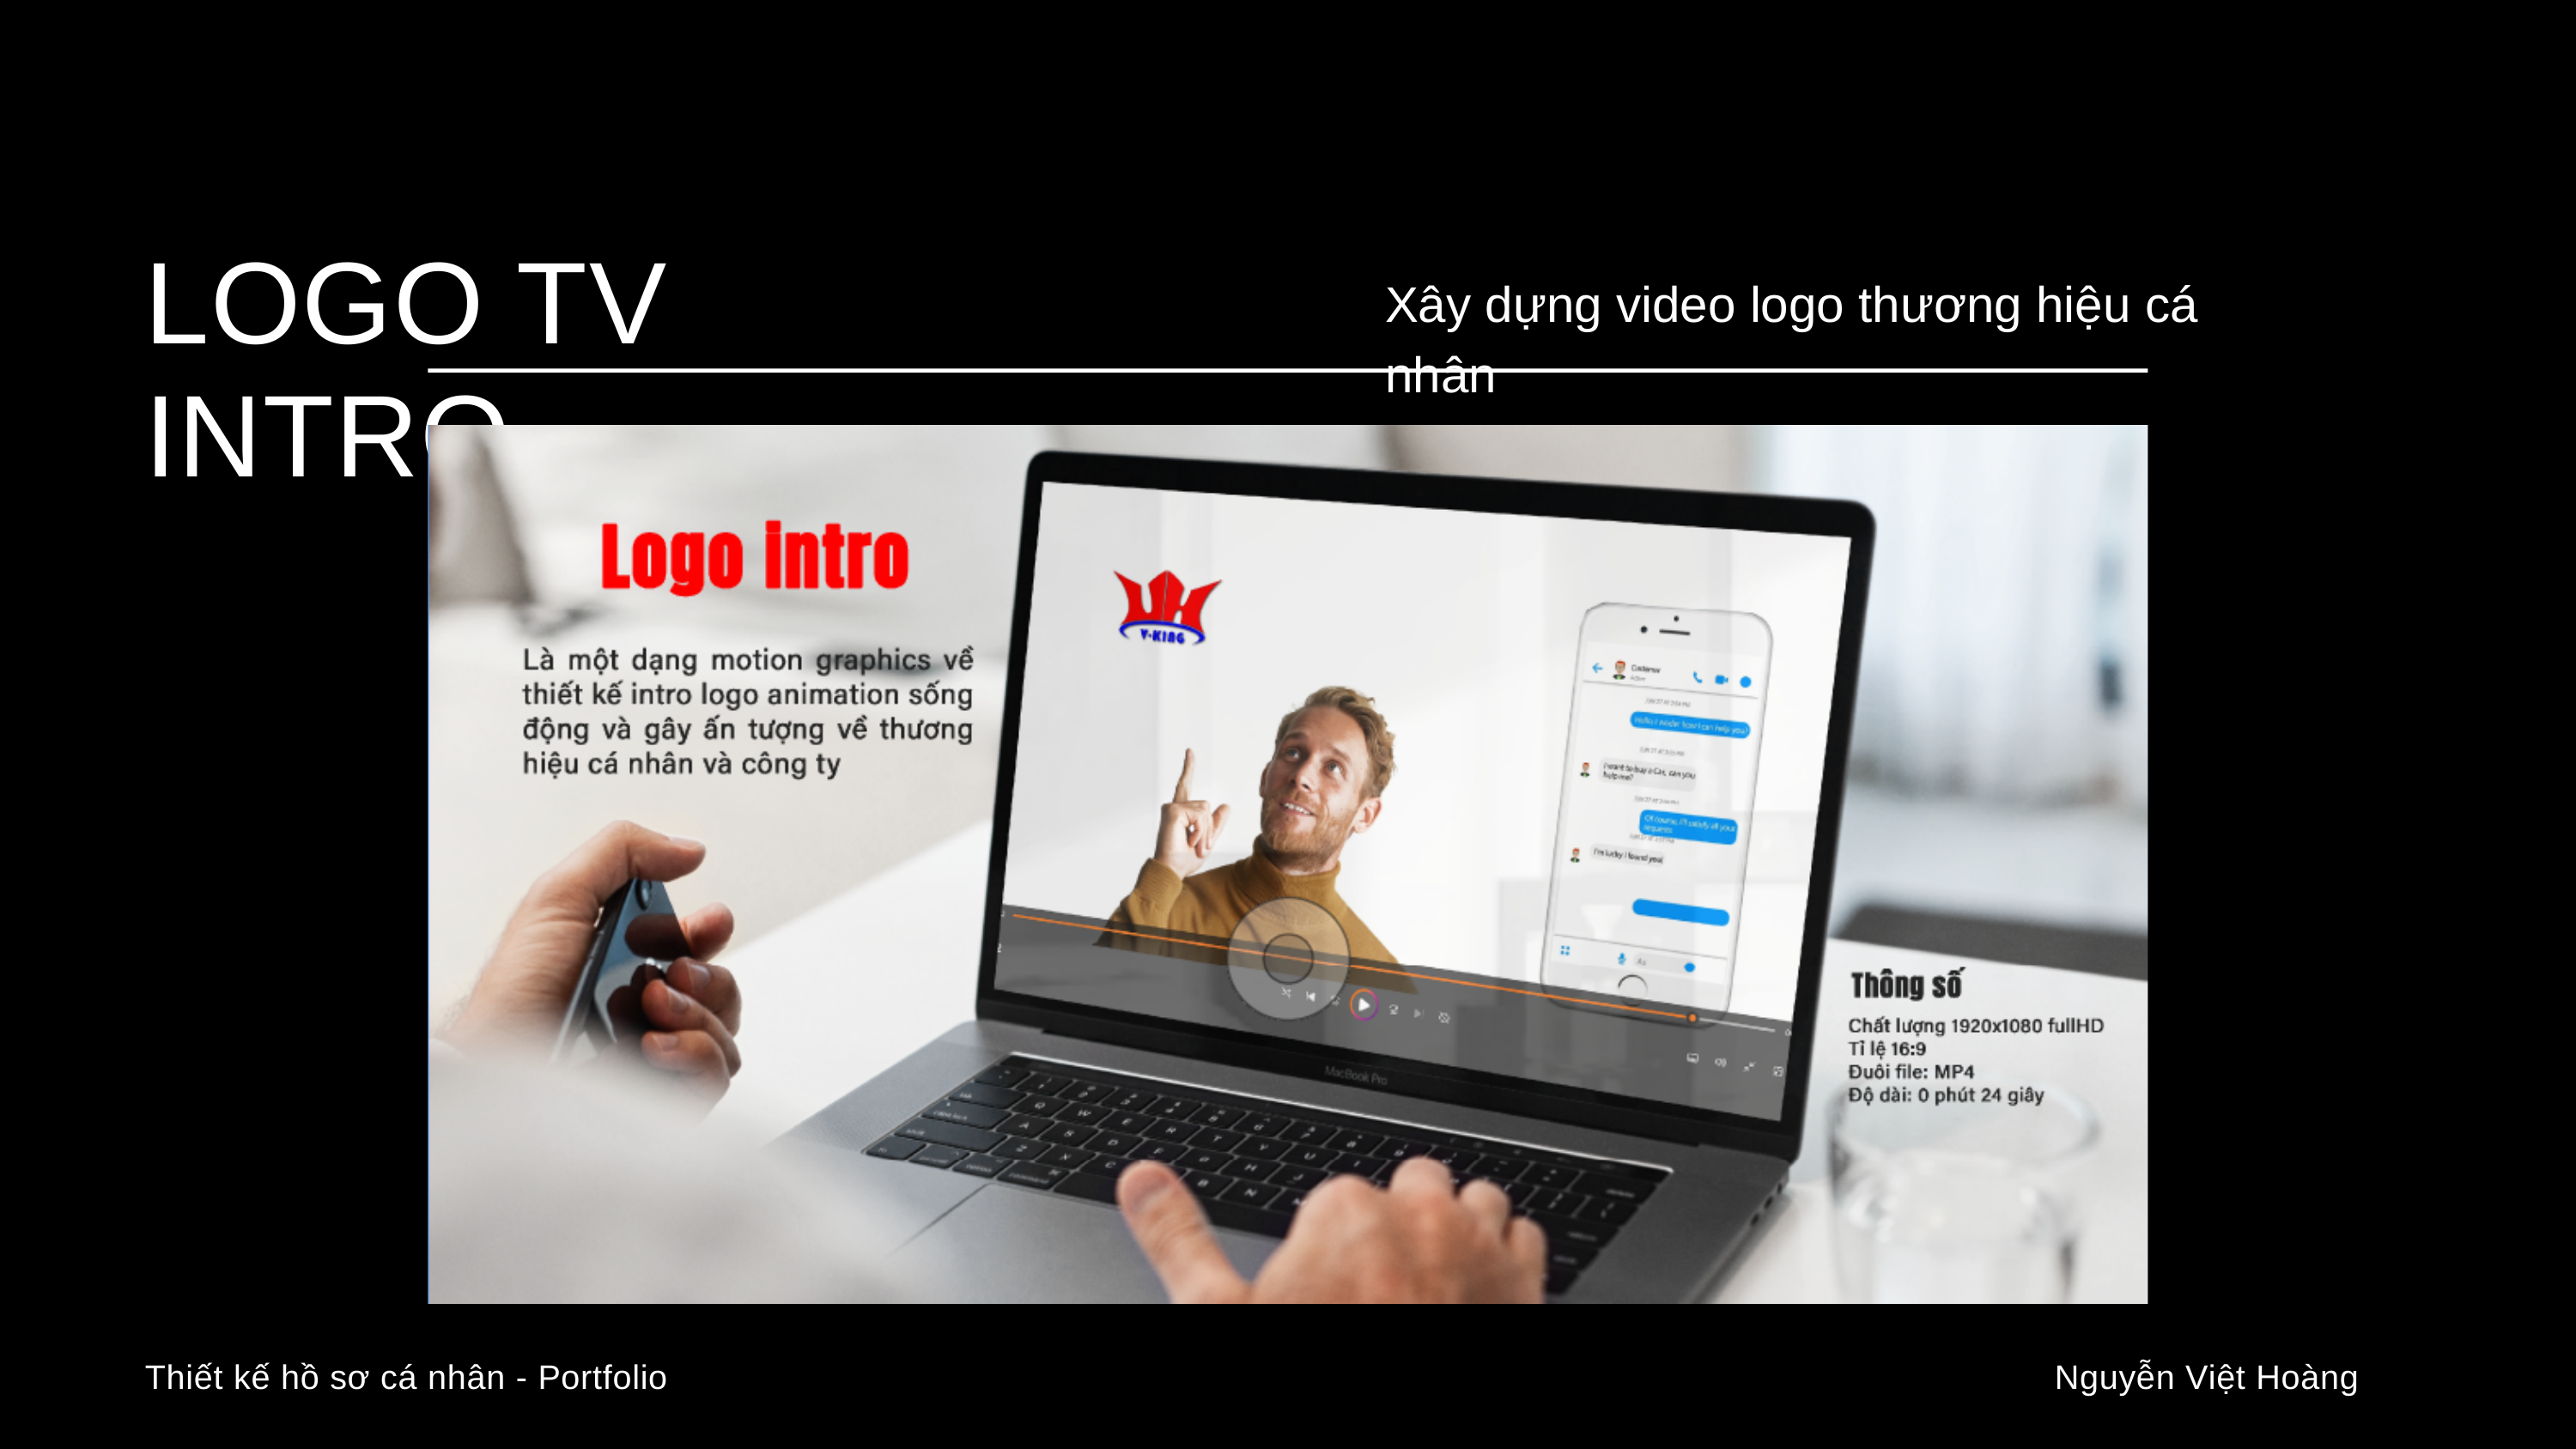

LOGO TV INTRO
Xây dựng video logo thương hiệu cá nhân

Thiết kế hồ sơ cá nhân - Portfolio
Nguyễn Việt Hoàng